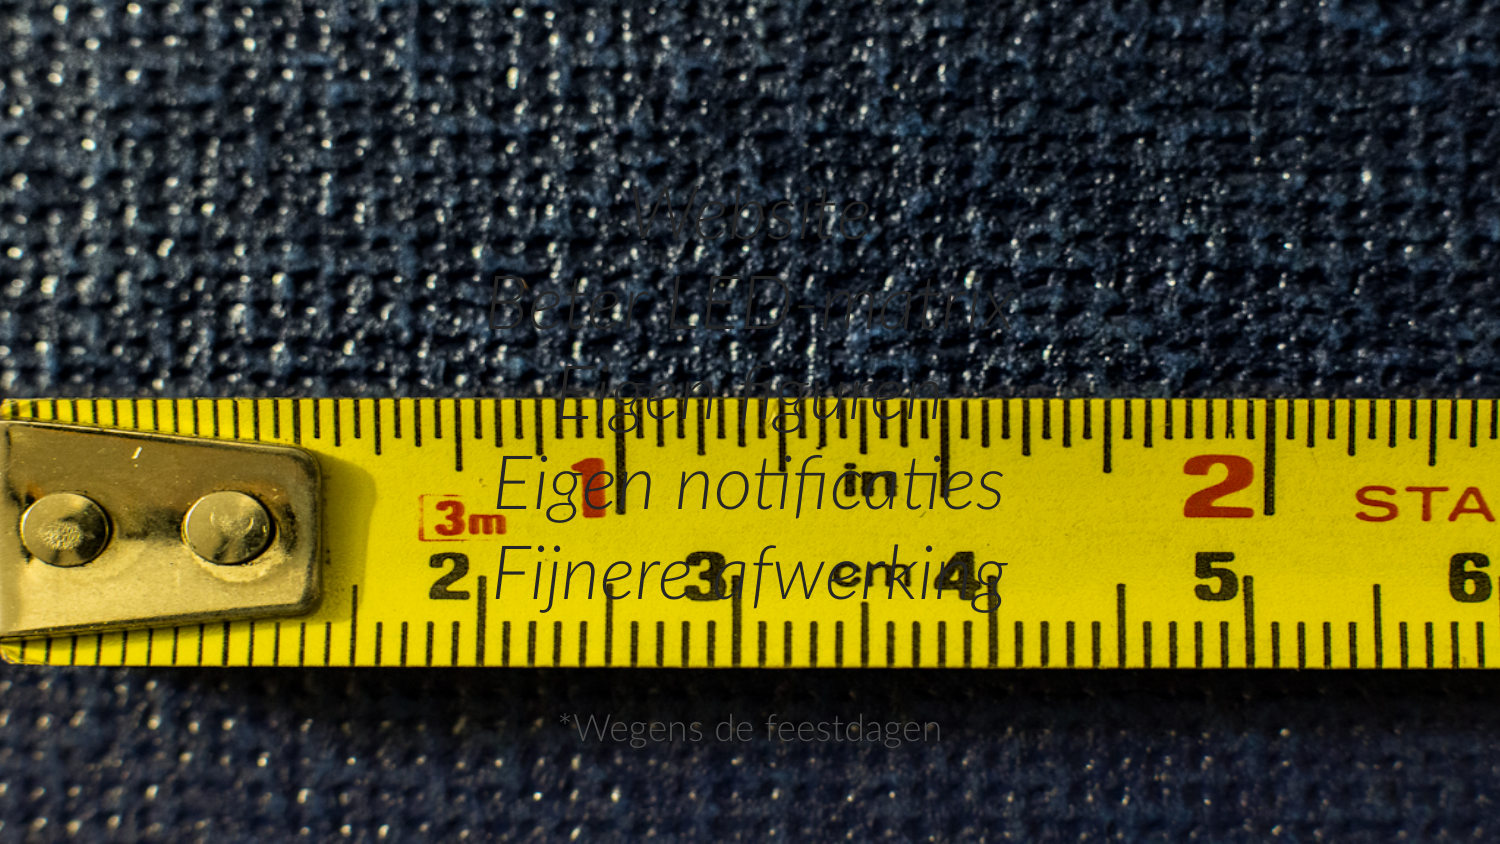

Website
Beter LED-matrix
Eigen figuren
Eigen notificaties
Fijnere afwerking

*Wegens de feestdagen